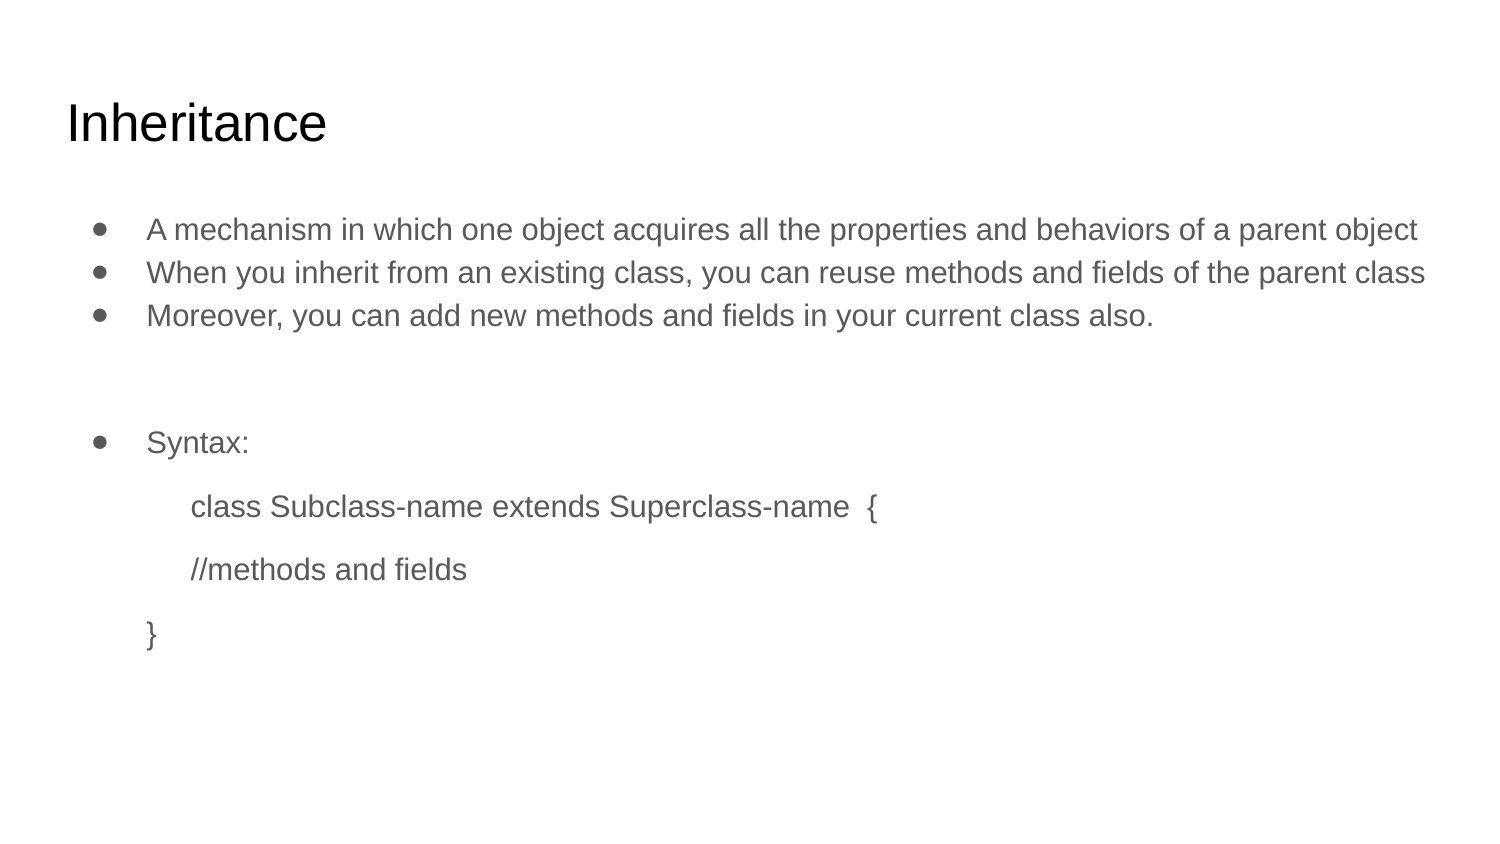

# Inheritance
A mechanism in which one object acquires all the properties and behaviors of a parent object
When you inherit from an existing class, you can reuse methods and fields of the parent class
Moreover, you can add new methods and fields in your current class also.

Syntax:
	class Subclass-name extends Superclass-name  {
   		//methods and fields
}